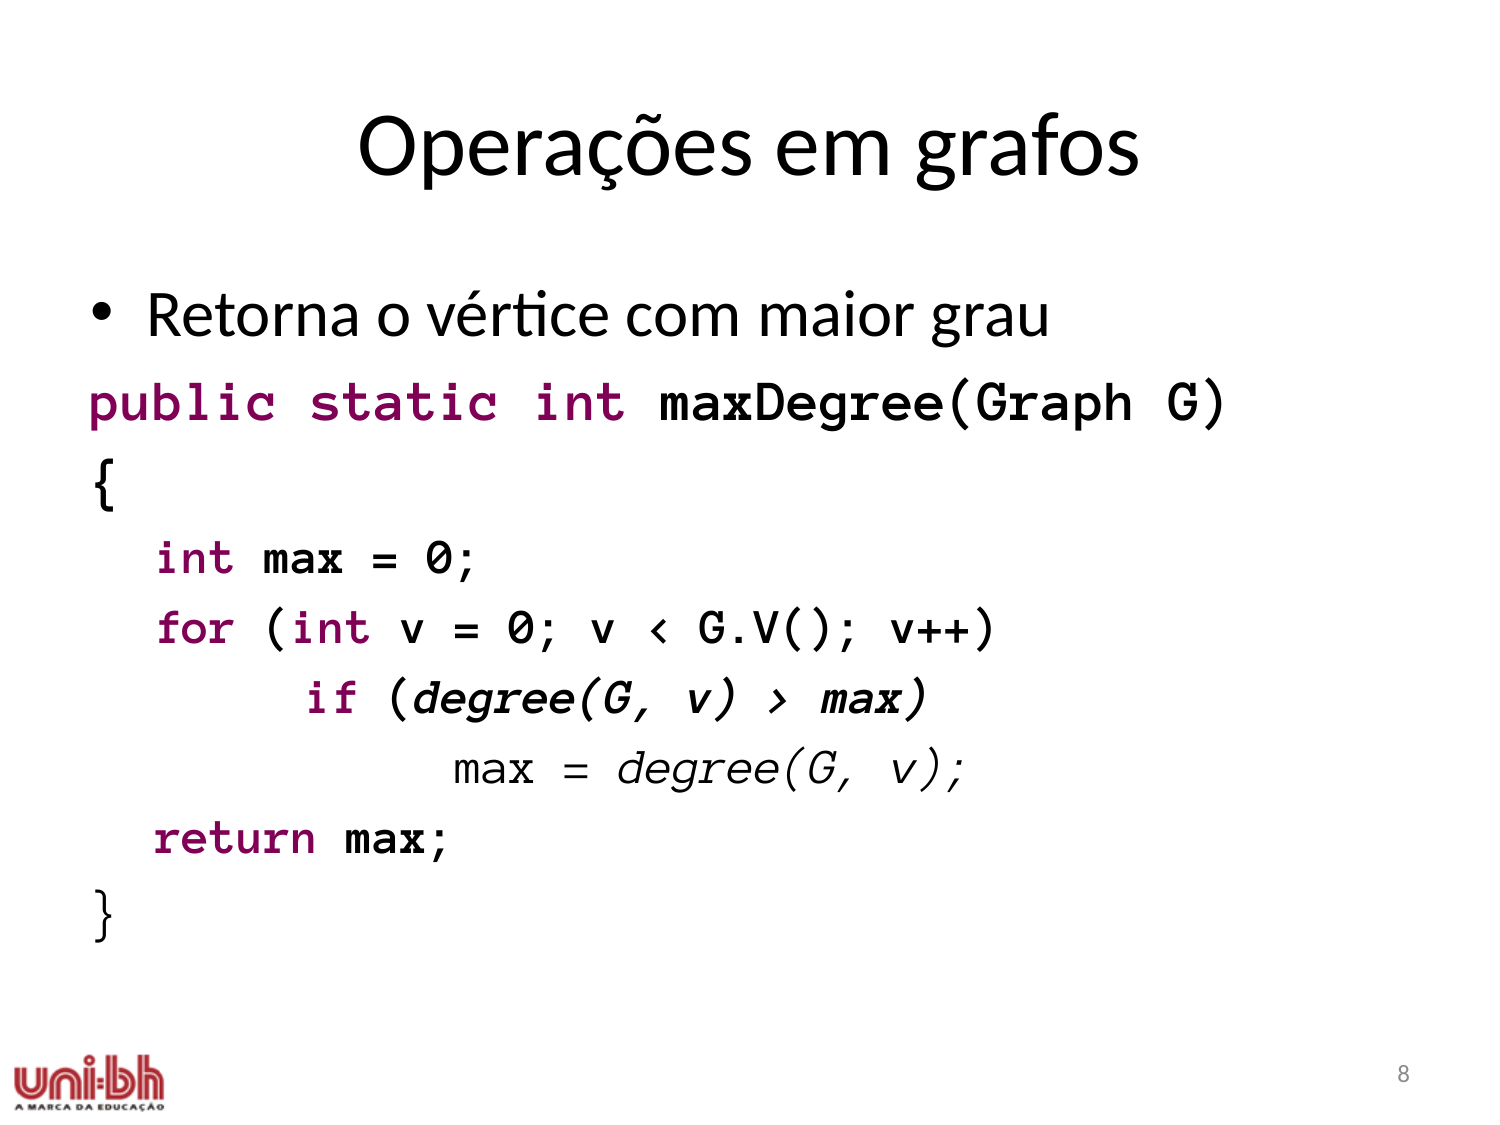

# Operações em grafos
Retorna o vértice com maior grau
public static int maxDegree(Graph G)
{
int max = 0;
for (int v = 0; v < G.V(); v++)
	if (degree(G, v) > max)
		max = degree(G, v);
return max;
}
8